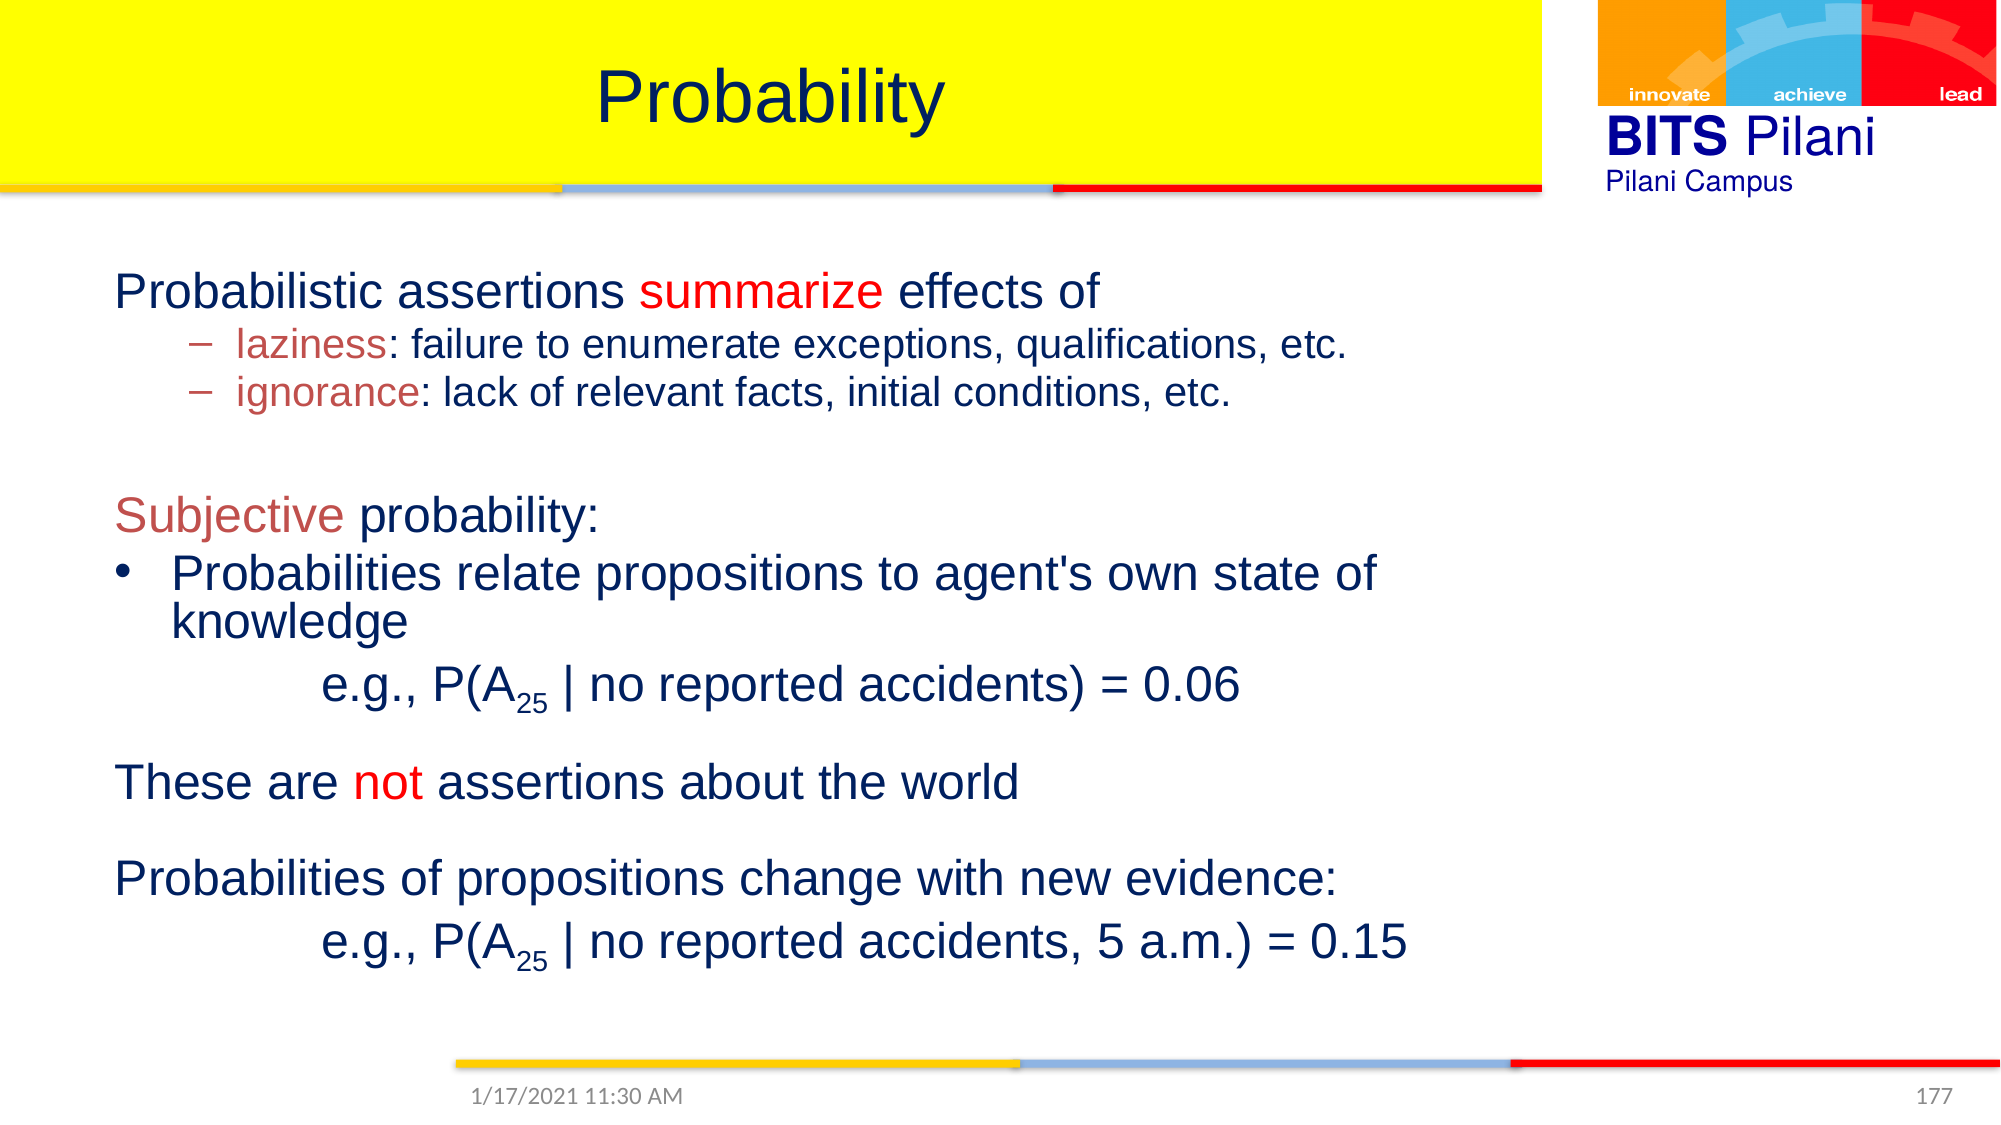

# Probability
Probabilistic assertions summarize effects of
laziness: failure to enumerate exceptions, qualifications, etc.
ignorance: lack of relevant facts, initial conditions, etc.

Subjective probability:
Probabilities relate propositions to agent's own state of knowledge
		e.g., P(A25 | no reported accidents) = 0.06

These are not assertions about the world

Probabilities of propositions change with new evidence:
		e.g., P(A25 | no reported accidents, 5 a.m.) = 0.15

1/17/2021 11:30 AM
177